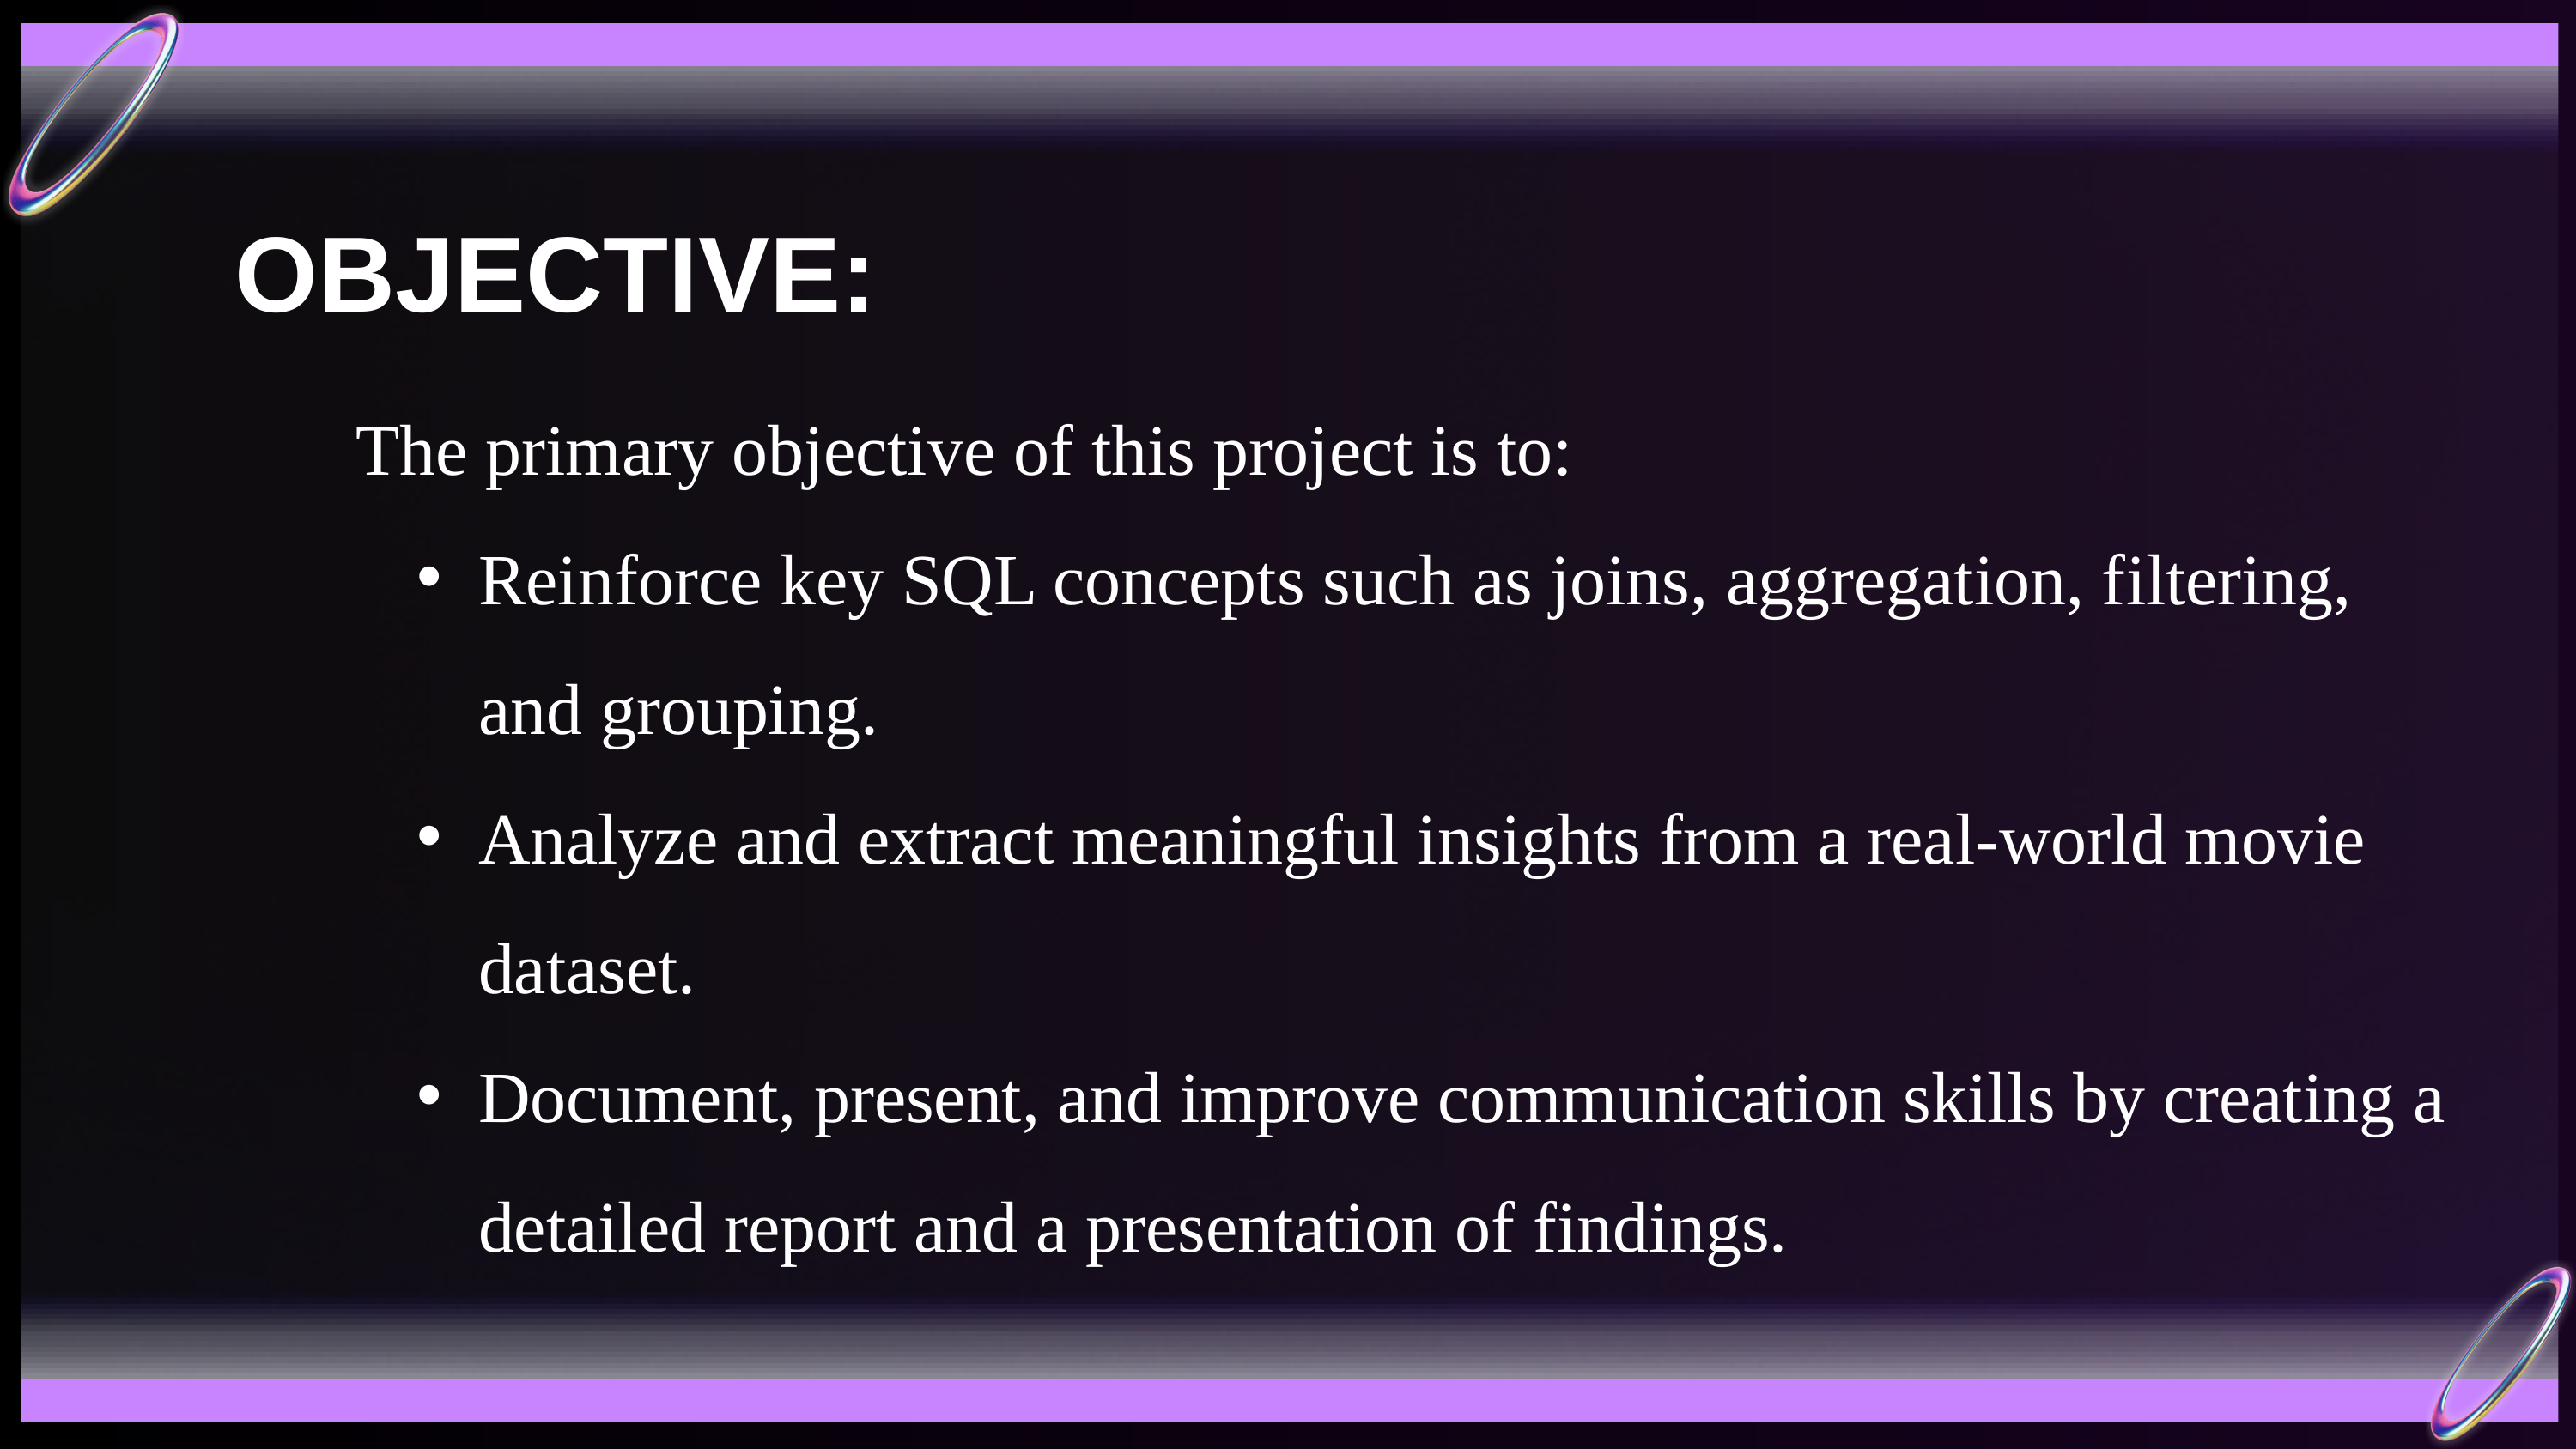

OBJECTIVE:
The primary objective of this project is to:
Reinforce key SQL concepts such as joins, aggregation, filtering, and grouping.
Analyze and extract meaningful insights from a real-world movie dataset.
Document, present, and improve communication skills by creating a detailed report and a presentation of findings.